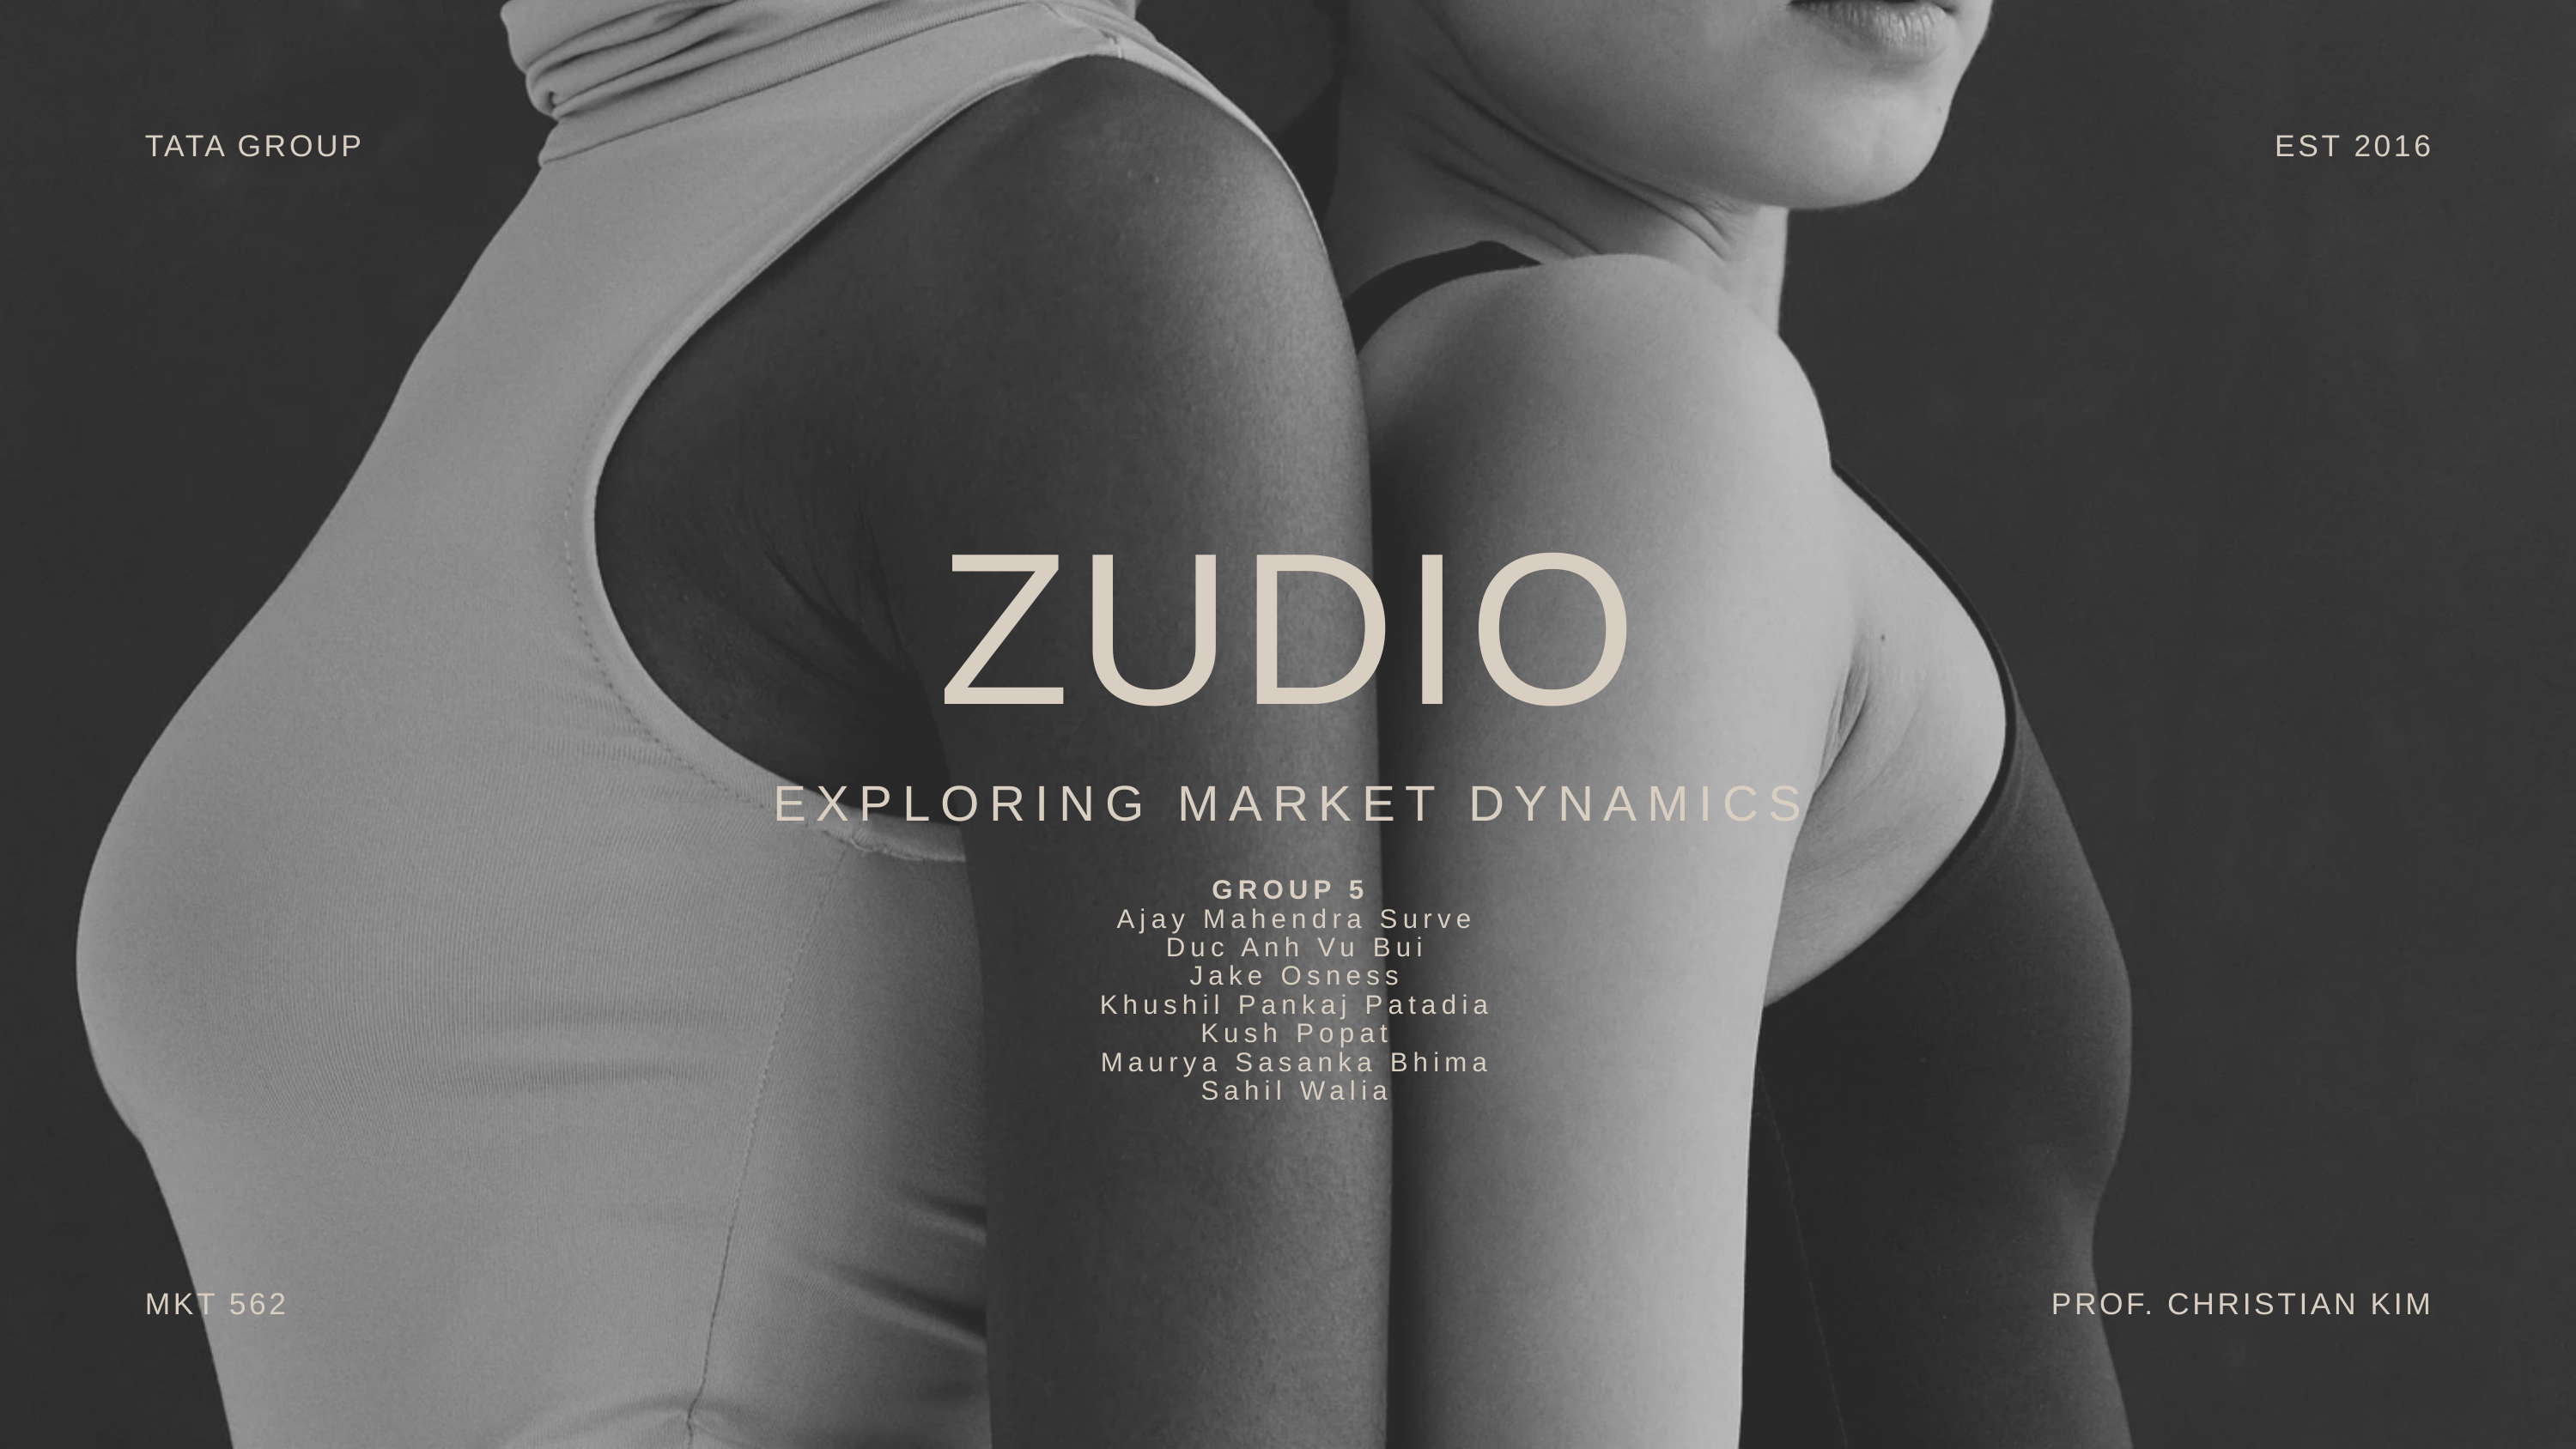

TATA GROUP
EST 2016
ZUDIO
EXPLORING MARKET DYNAMICS
GROUP 5
 Ajay Mahendra Surve
 Duc Anh Vu Bui
 Jake Osness
 Khushil Pankaj Patadia
 Kush Popat
 Maurya Sasanka Bhima
 Sahil Walia
MKT 562
PROF. CHRISTIAN KIM